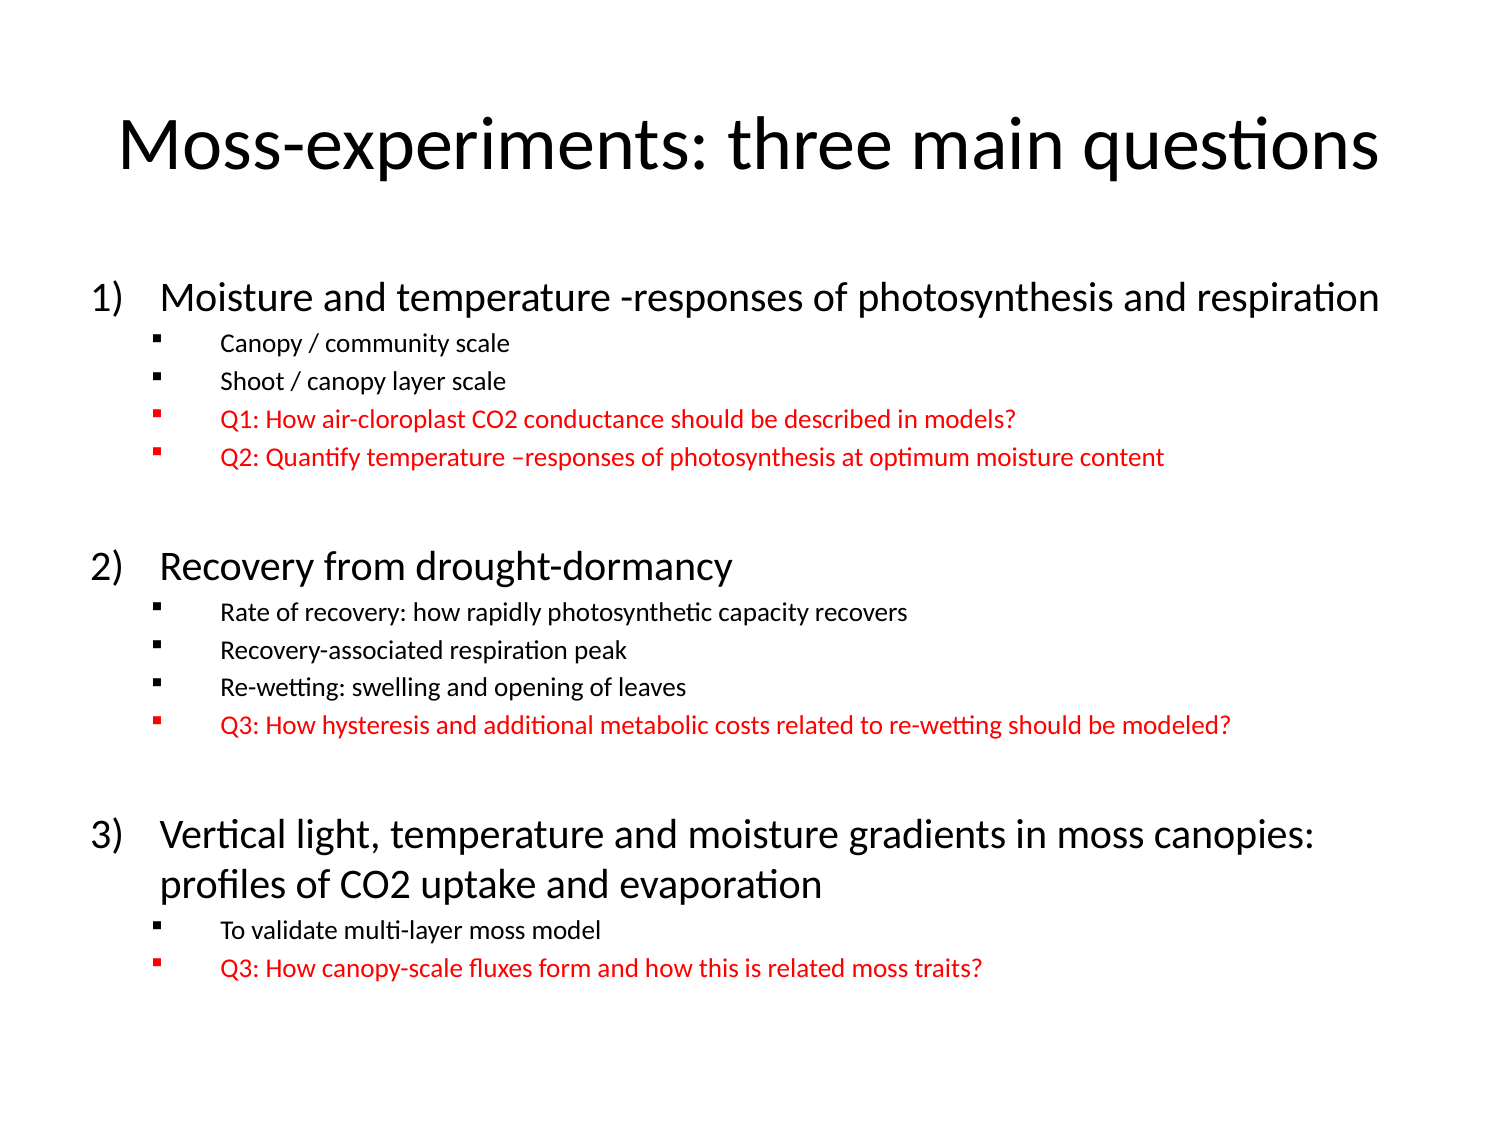

# Moss-experiments: three main questions
Moisture and temperature -responses of photosynthesis and respiration
Canopy / community scale
Shoot / canopy layer scale
Q1: How air-cloroplast CO2 conductance should be described in models?
Q2: Quantify temperature –responses of photosynthesis at optimum moisture content

Recovery from drought-dormancy
Rate of recovery: how rapidly photosynthetic capacity recovers
Recovery-associated respiration peak
Re-wetting: swelling and opening of leaves
Q3: How hysteresis and additional metabolic costs related to re-wetting should be modeled?

Vertical light, temperature and moisture gradients in moss canopies: profiles of CO2 uptake and evaporation
To validate multi-layer moss model
Q3: How canopy-scale fluxes form and how this is related moss traits?